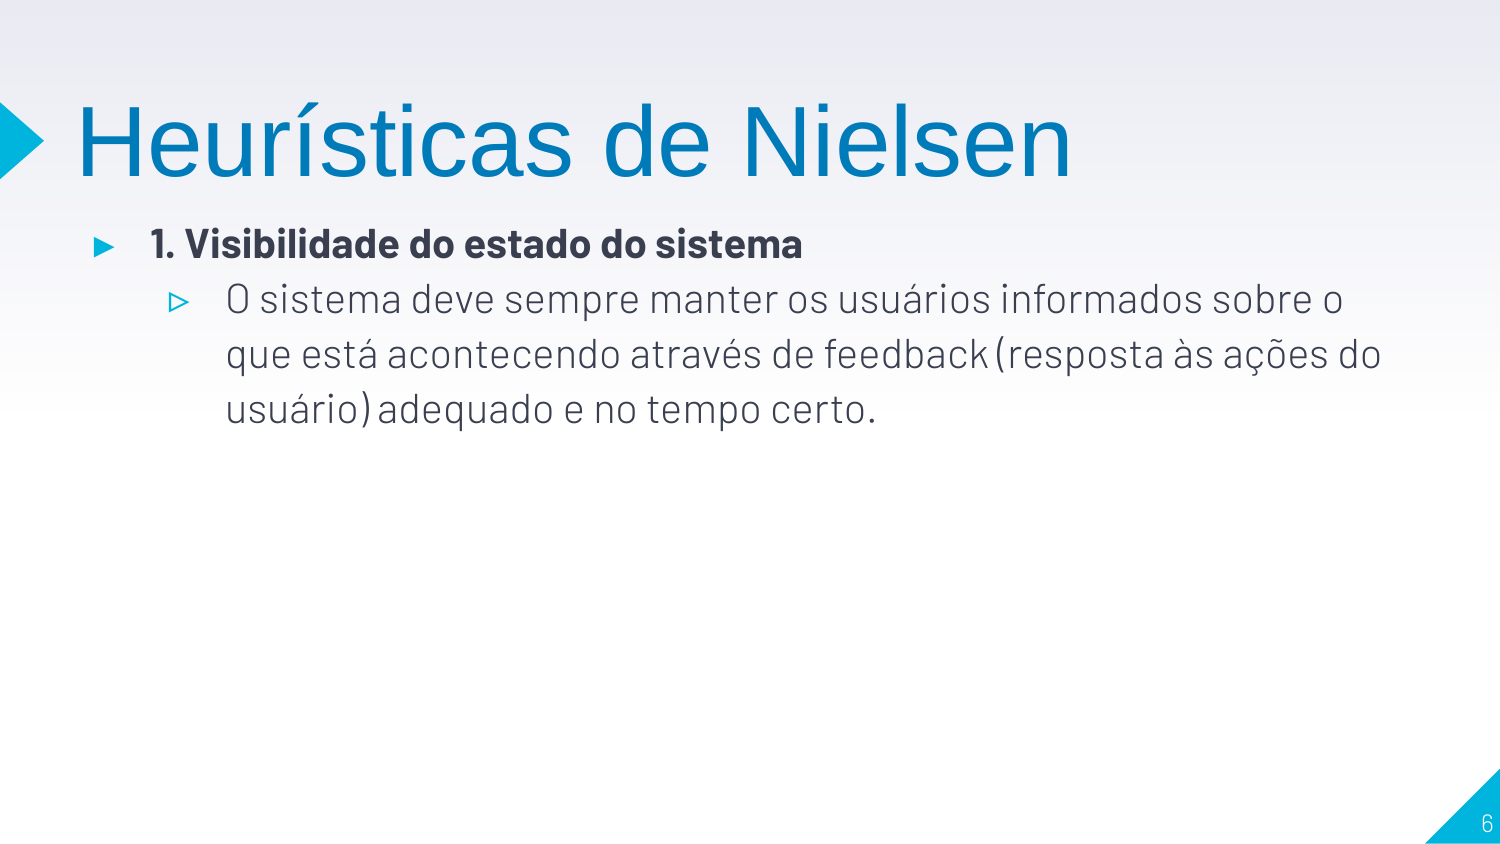

# Heurísticas de Nielsen
1. Visibilidade do estado do sistema
O sistema deve sempre manter os usuários informados sobre o que está acontecendo através de feedback (resposta às ações do usuário) adequado e no tempo certo.
6